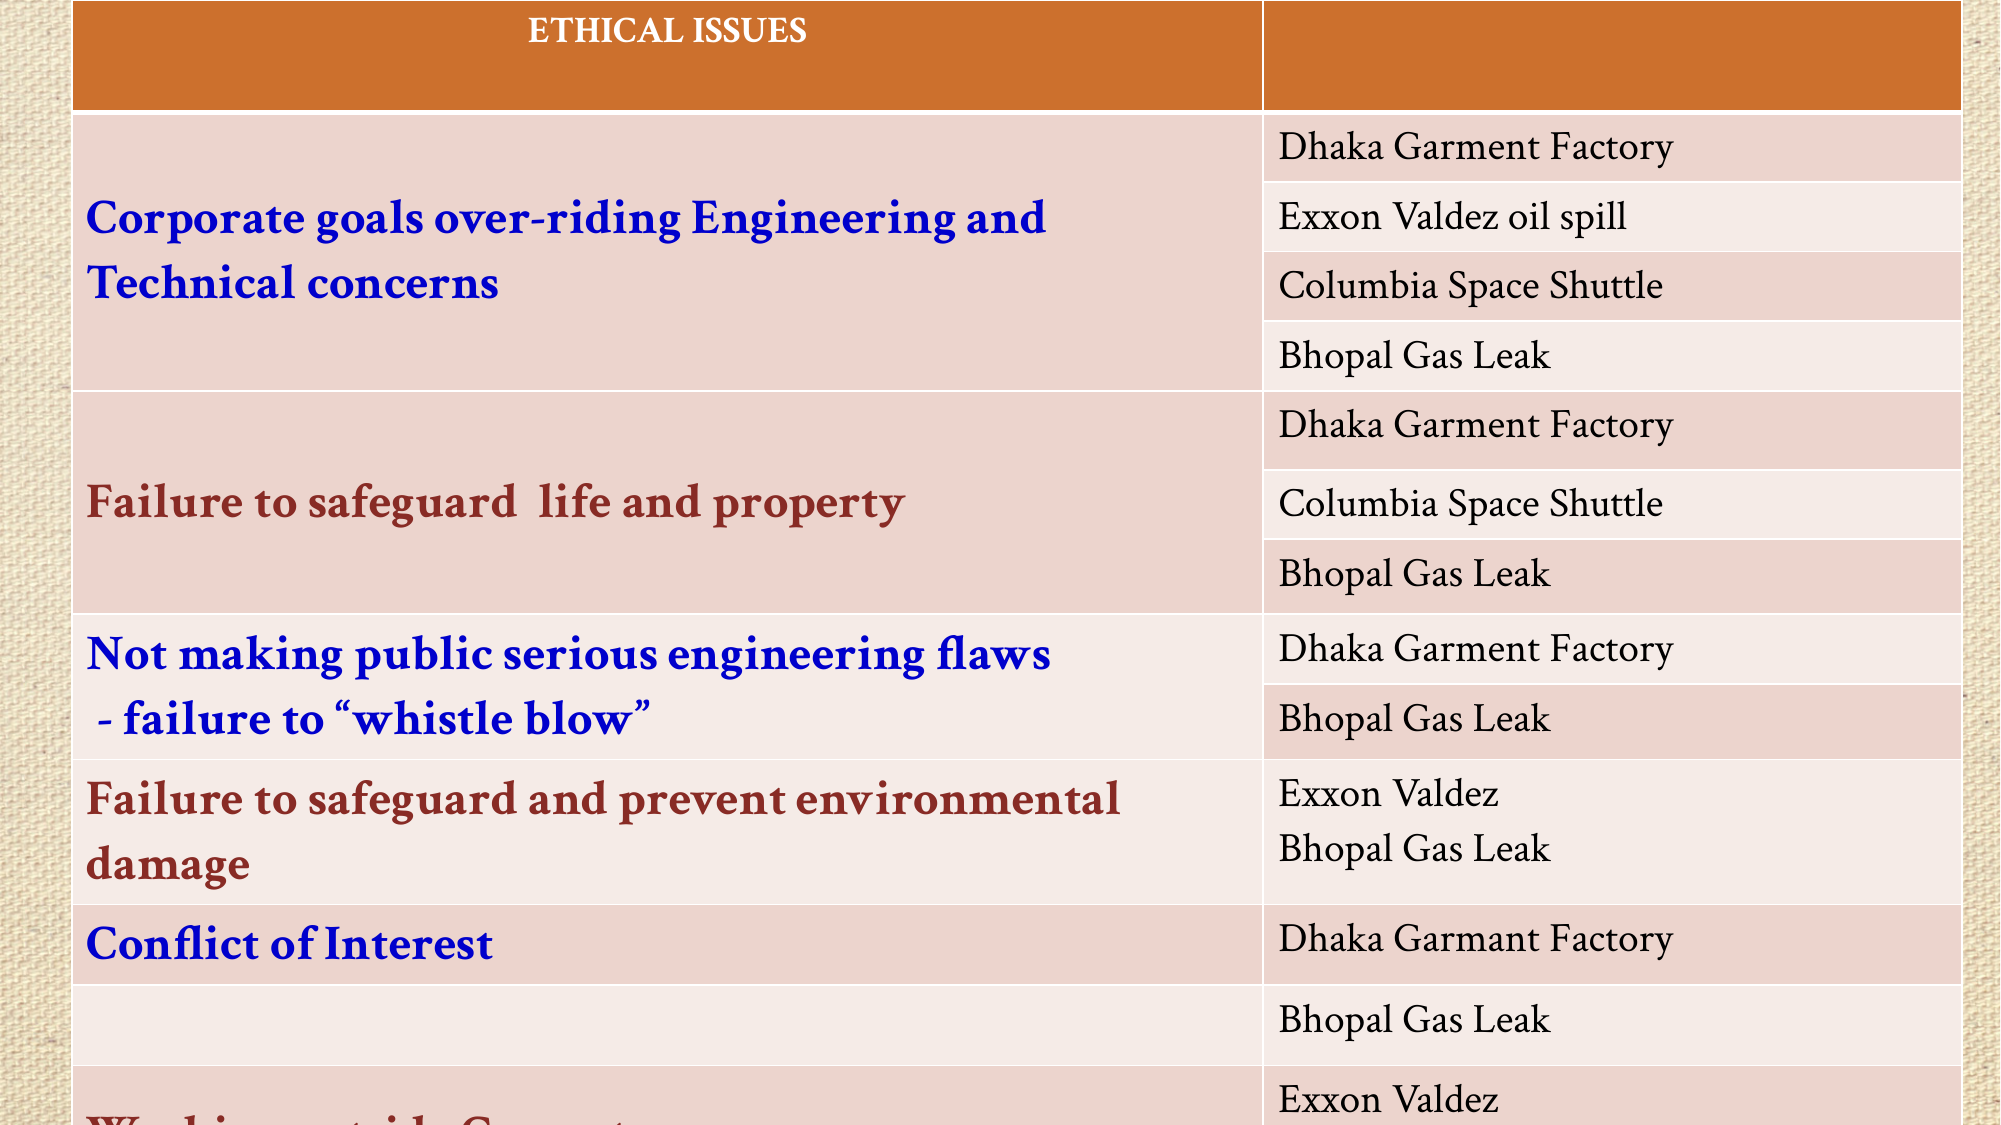

| ETHICAL ISSUES |  |
| --- | --- |
| Corporate goals over-riding Engineering and Technical concerns | Dhaka Garment Factory |
|  | Exxon Valdez oil spill |
|  | Columbia Space Shuttle |
|  | Bhopal Gas Leak |
| Failure to safeguard life and property | Dhaka Garment Factory |
|  | Columbia Space Shuttle |
|  | Bhopal Gas Leak |
| Not making public serious engineering flaws - failure to “whistle blow” | Dhaka Garment Factory |
|  | Bhopal Gas Leak |
| Failure to safeguard and prevent environmental damage | Exxon Valdez Bhopal Gas Leak |
| Conflict of Interest | Dhaka Garmant Factory |
|  | Bhopal Gas Leak |
| Working outside Competence | Exxon Valdez |
|  |  |
61